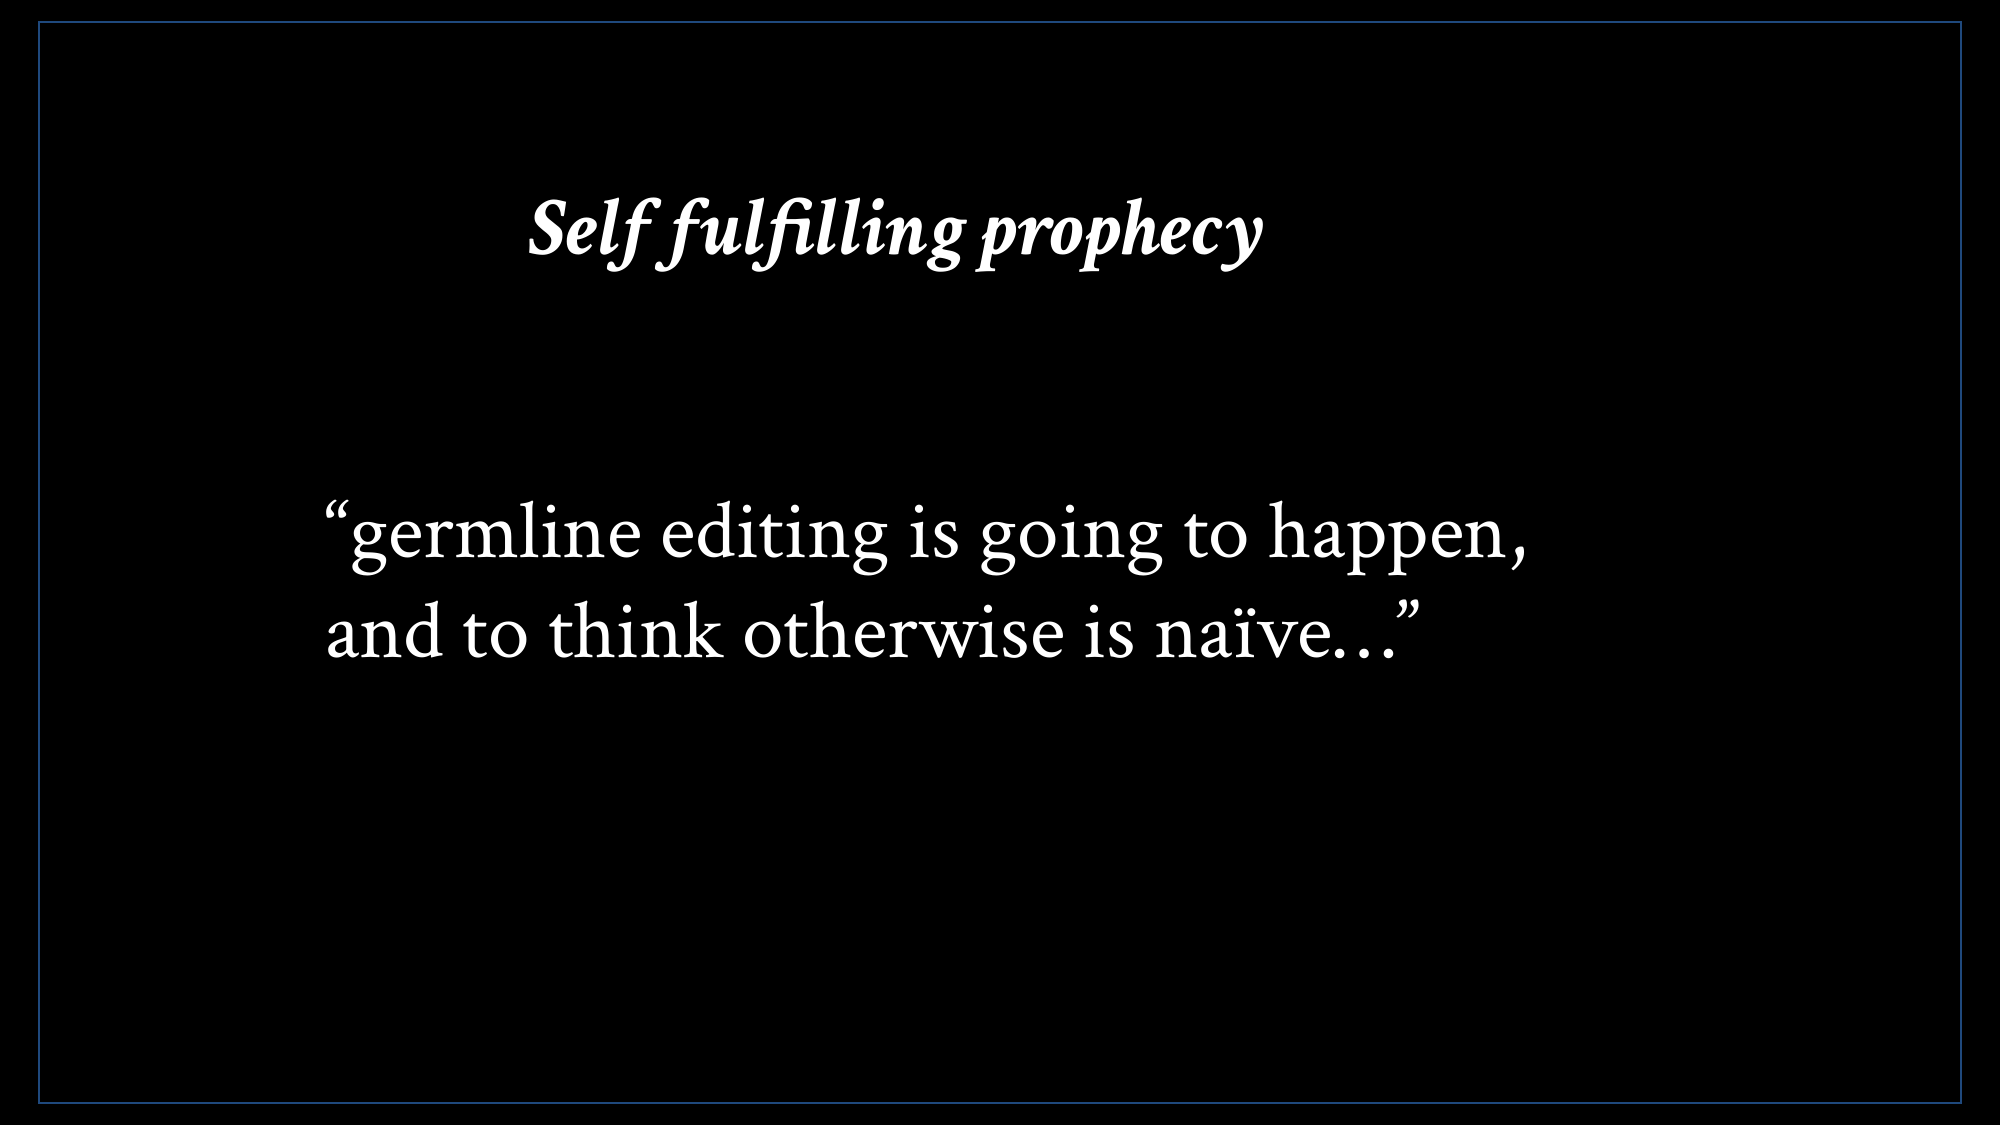

# Project overview
Self fulfilling prophecy
“germline editing is going to happen, and to think otherwise is naïve…”